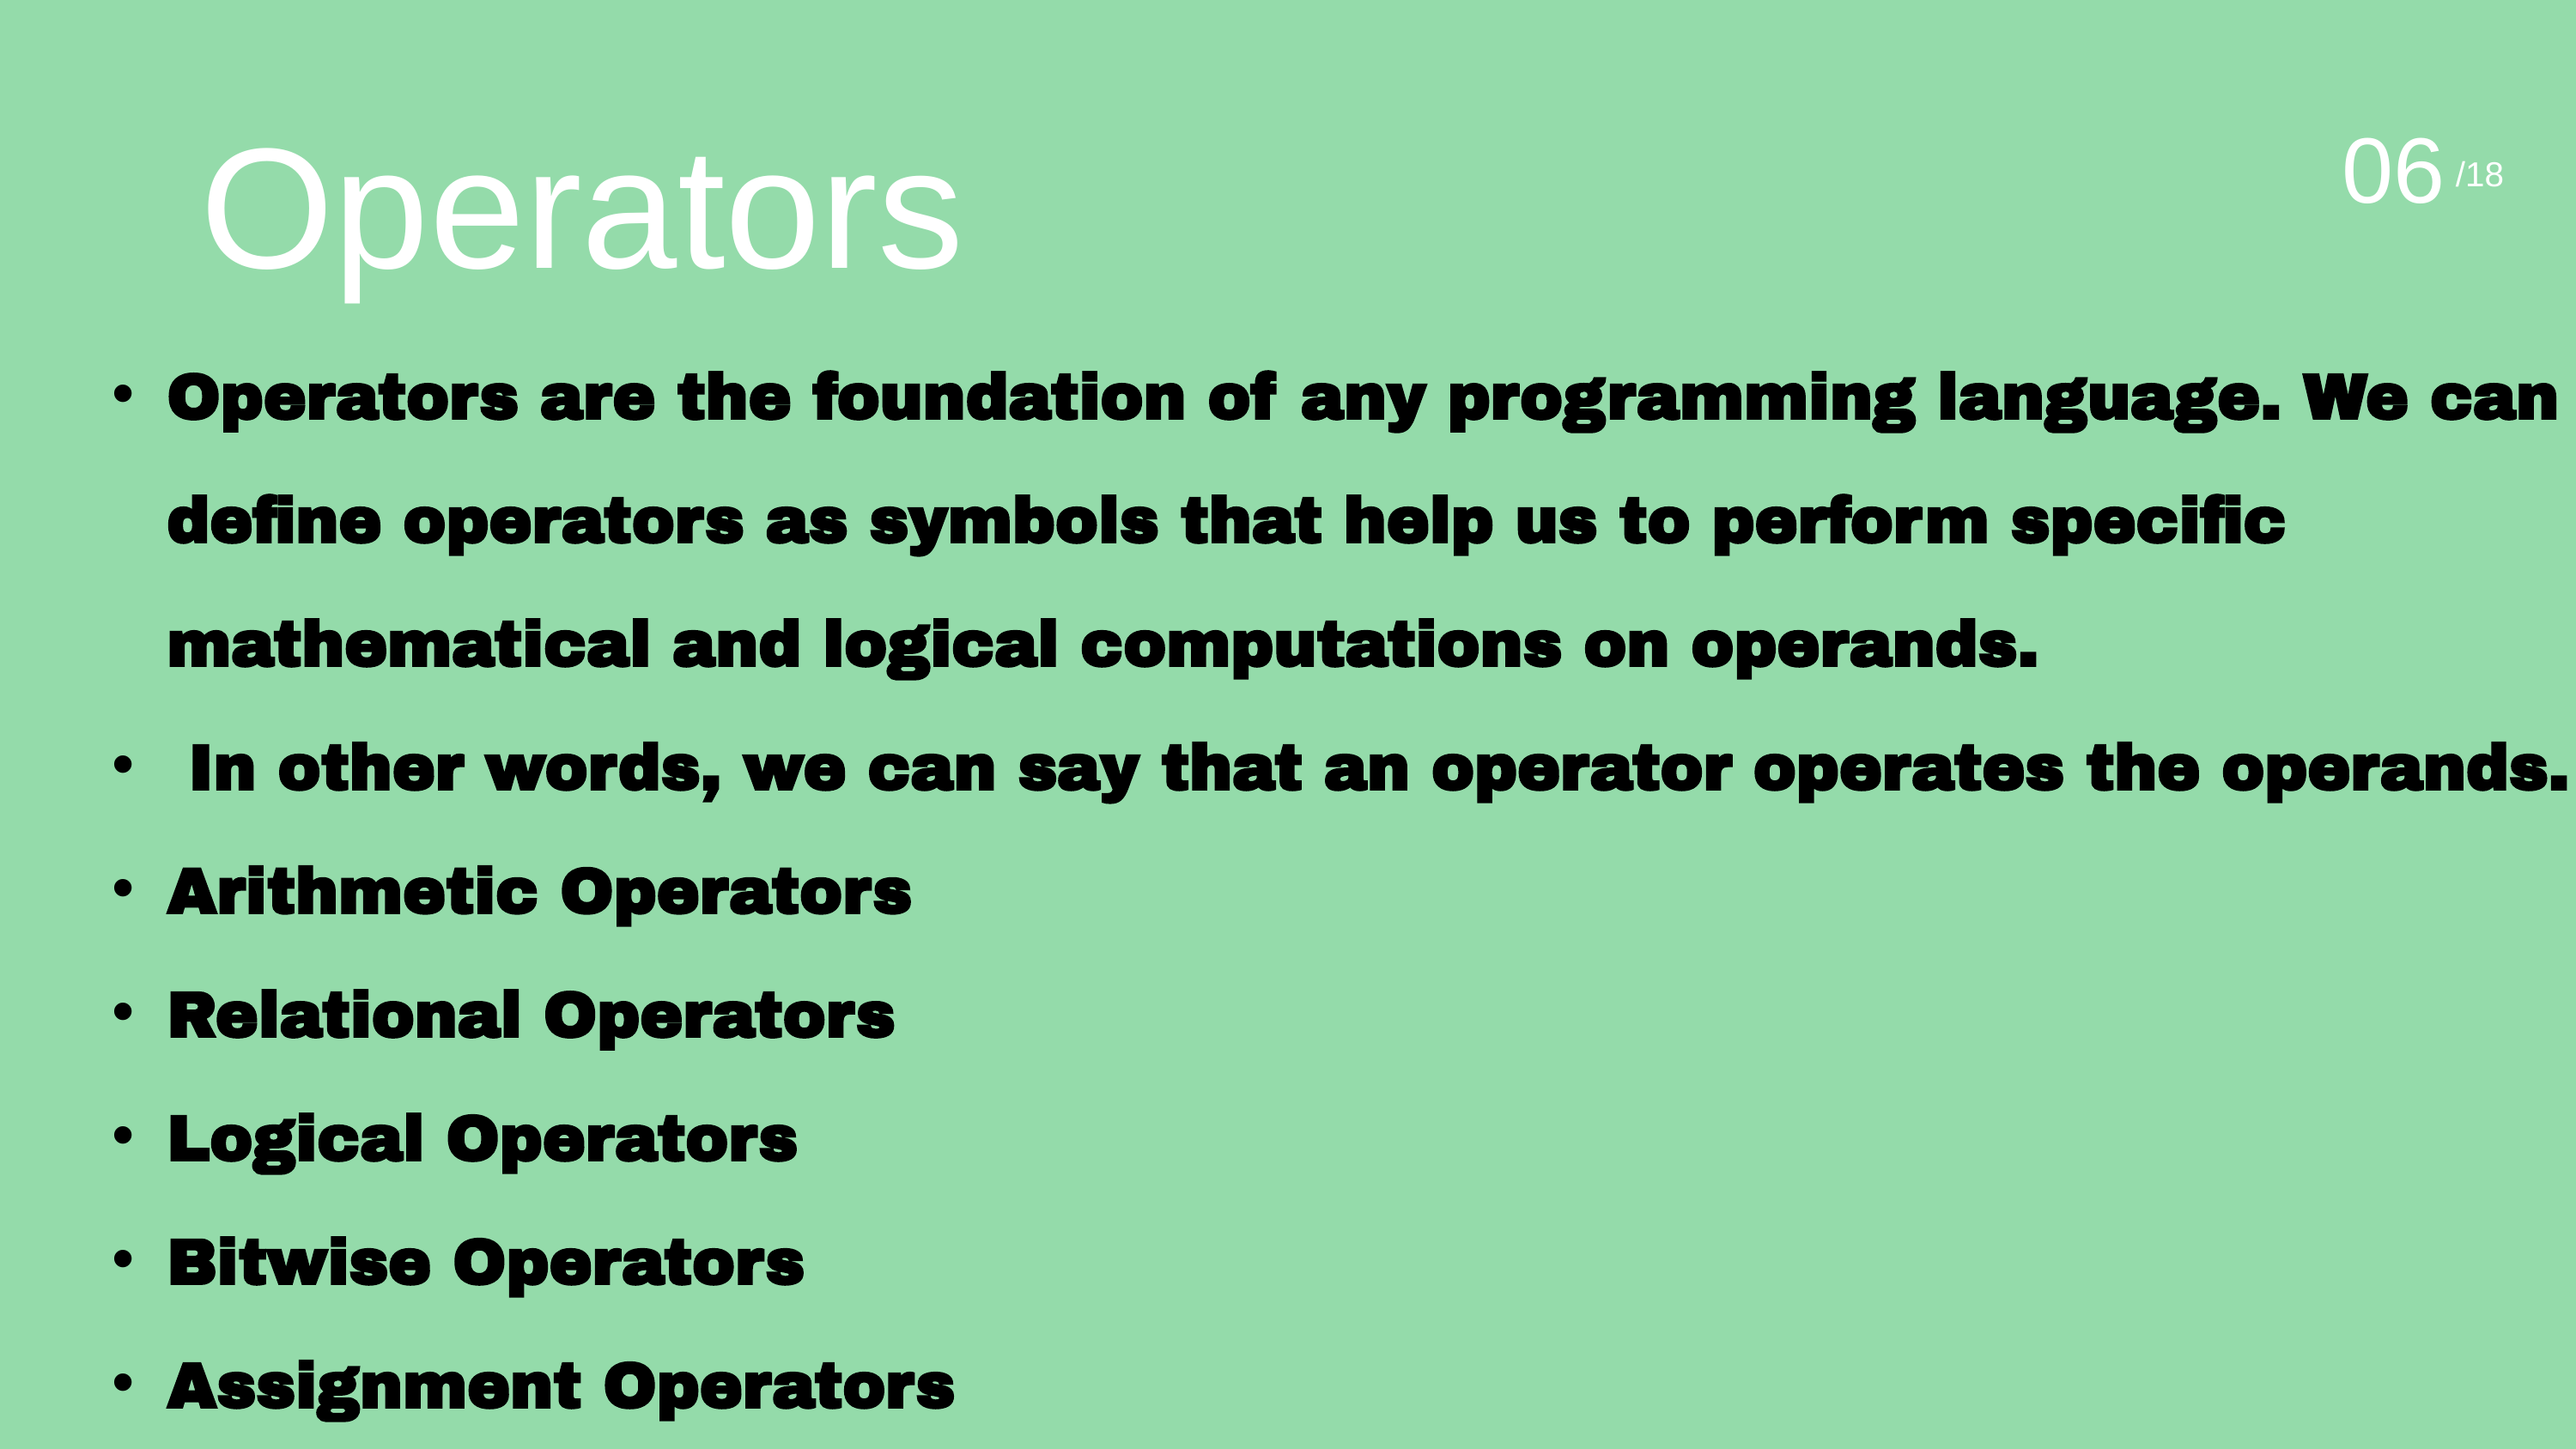

Operators
06
/18
Operators are the foundation of any programming language. We can define operators as symbols that help us to perform specific mathematical and logical computations on operands.
 In other words, we can say that an operator operates the operands.
Arithmetic Operators
Relational Operators
Logical Operators
Bitwise Operators
Assignment Operators
Other Operators